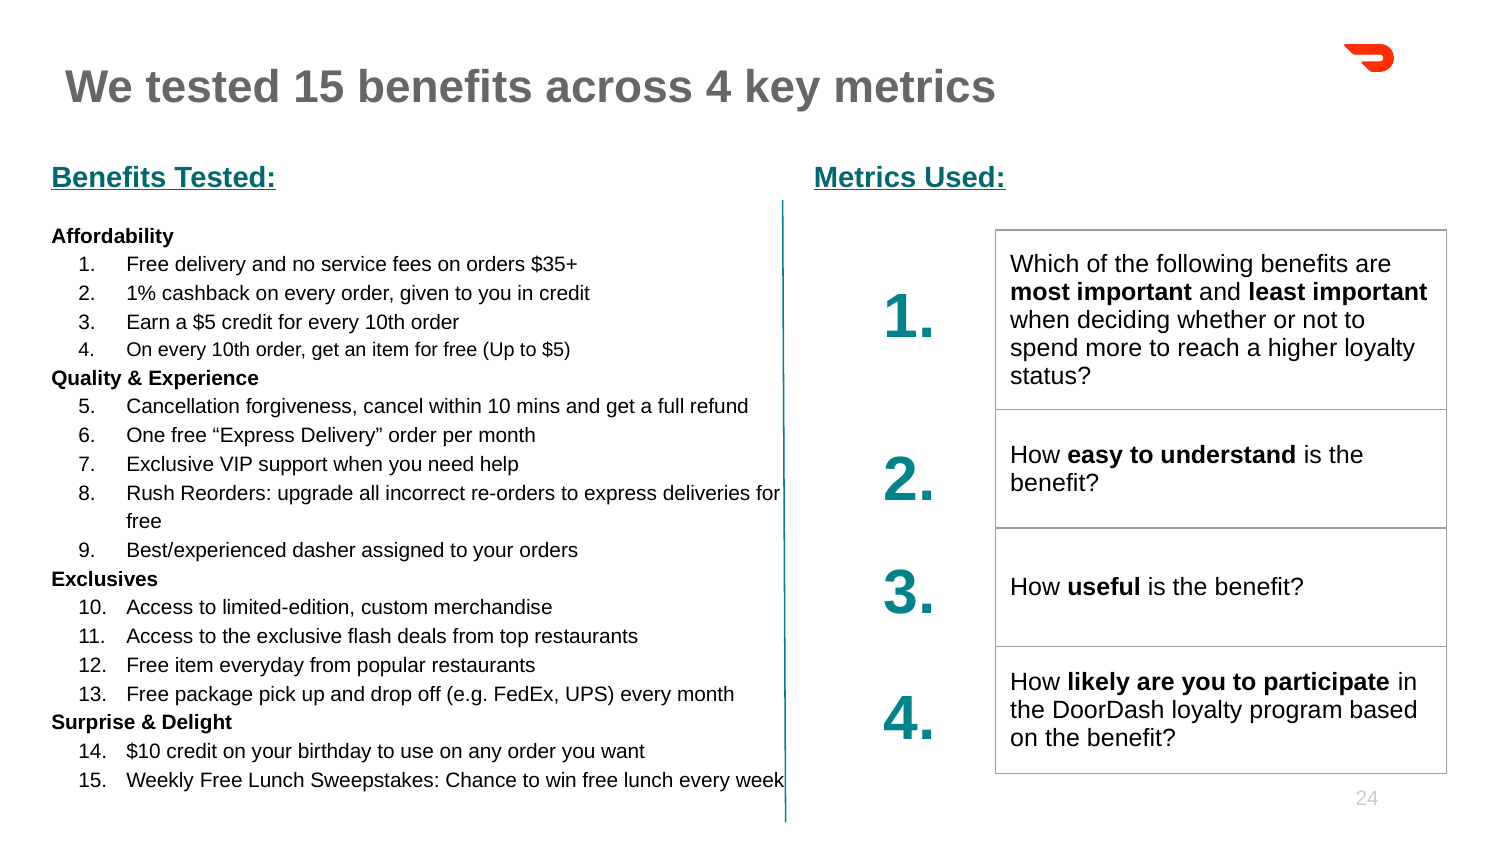

We tested 15 benefits across 4 key metrics
Benefits Tested:
Metrics Used:
Affordability
Free delivery and no service fees on orders $35+
1% cashback on every order, given to you in credit
Earn a $5 credit for every 10th order
On every 10th order, get an item for free (Up to $5)
Quality & Experience
Cancellation forgiveness, cancel within 10 mins and get a full refund
One free “Express Delivery” order per month
Exclusive VIP support when you need help
Rush Reorders: upgrade all incorrect re-orders to express deliveries for free
Best/experienced dasher assigned to your orders
Exclusives
Access to limited-edition, custom merchandise
Access to the exclusive flash deals from top restaurants
Free item everyday from popular restaurants
Free package pick up and drop off (e.g. FedEx, UPS) every month
Surprise & Delight
$10 credit on your birthday to use on any order you want
Weekly Free Lunch Sweepstakes: Chance to win free lunch every week
| Which of the following benefits are most important and least important when deciding whether or not to spend more to reach a higher loyalty status? |
| --- |
| How easy to understand is the benefit? |
| How useful is the benefit? |
| How likely are you to participate in the DoorDash loyalty program based on the benefit? |
1.
2.
3.
4.
24